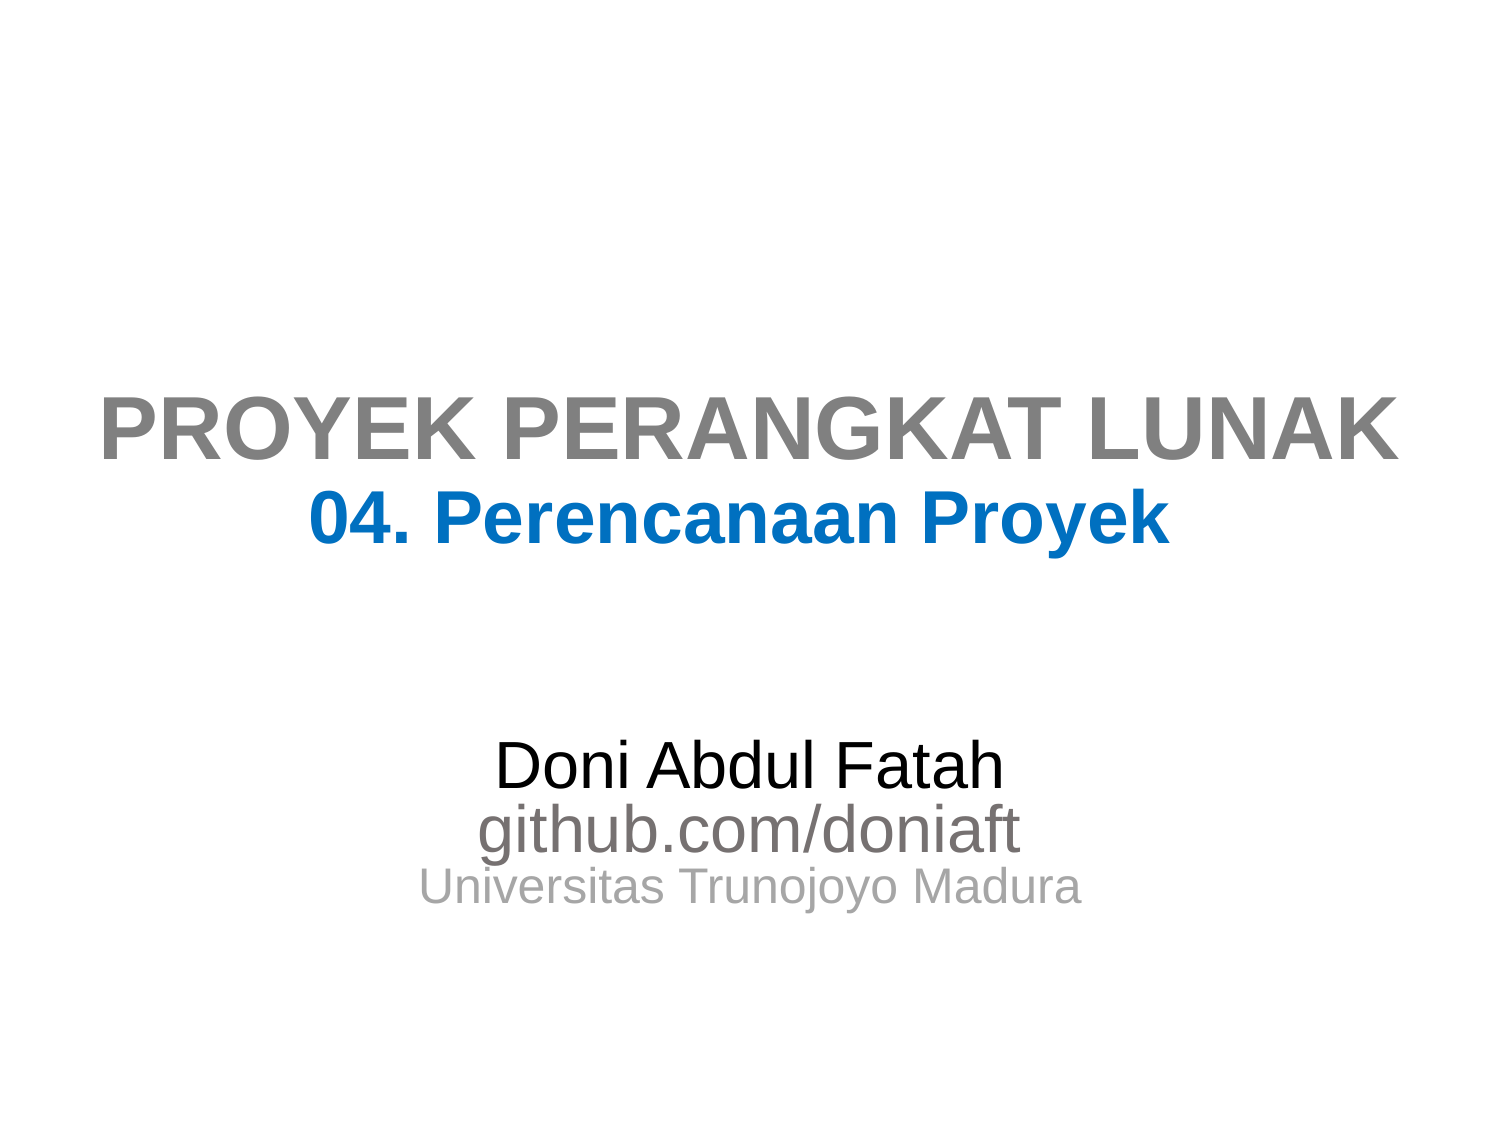

# PROYEK PERANGKAT LUNAK 04. Perencanaan Proyek
Doni Abdul Fatah
github.com/doniaft
Universitas Trunojoyo Madura